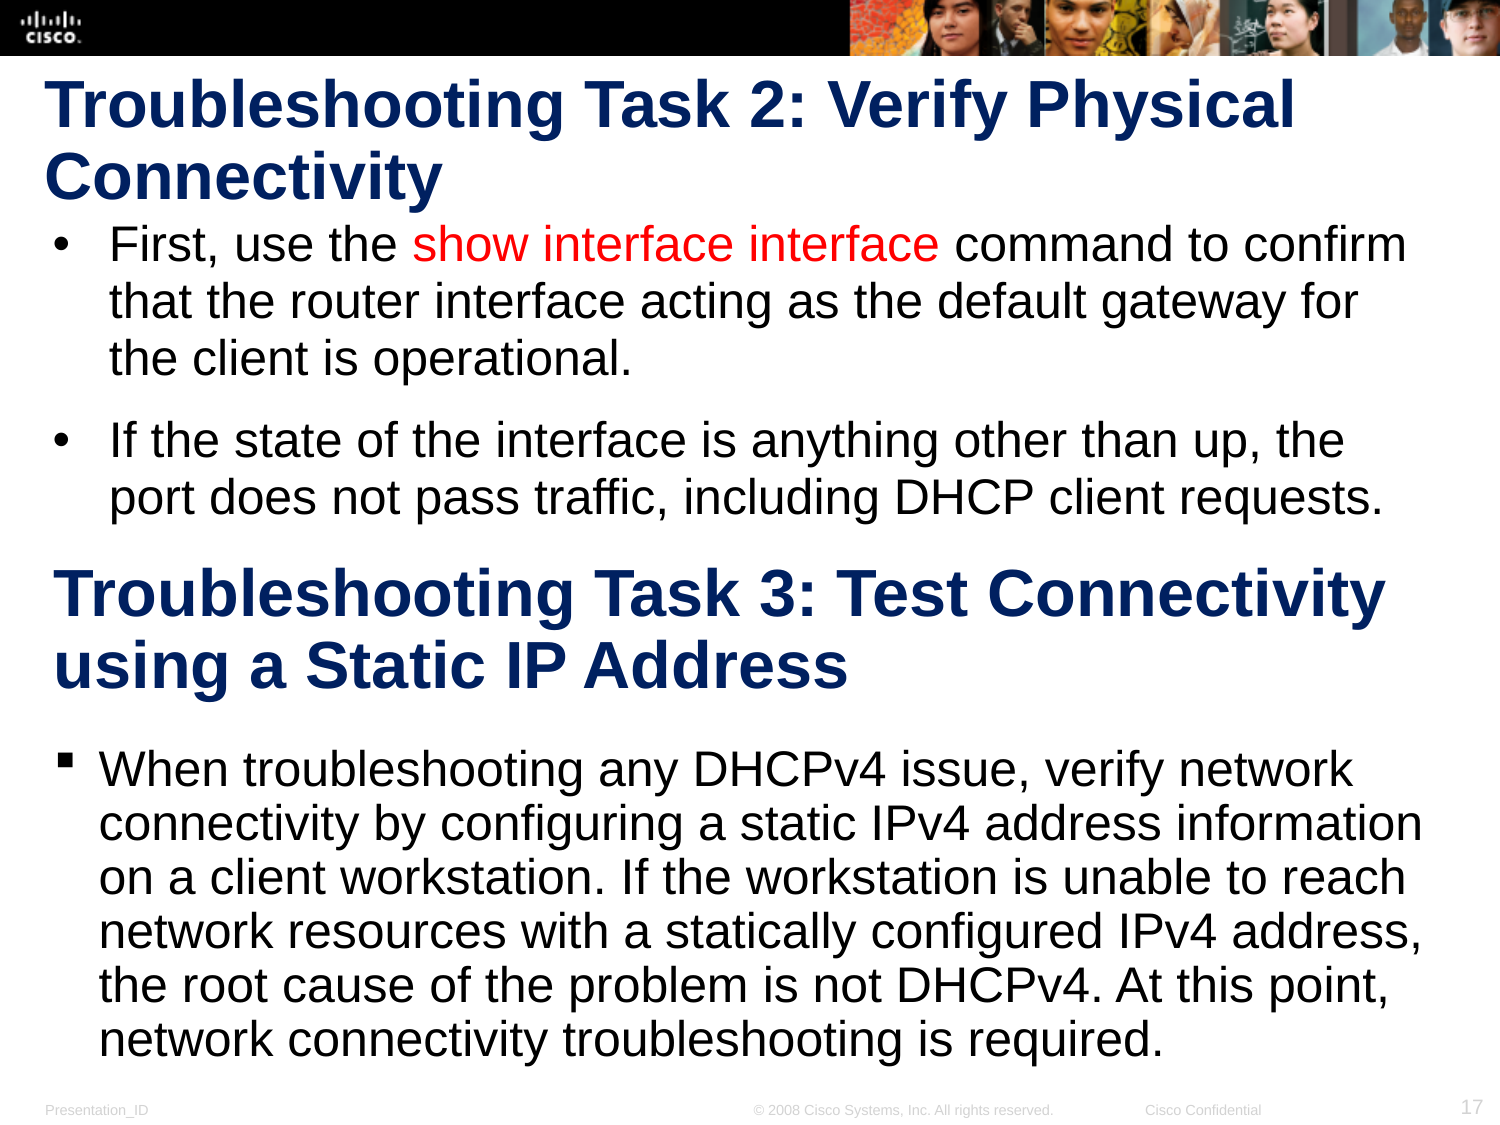

# Troubleshooting Task 2: Verify Physical Connectivity
First, use the show interface interface command to confirm that the router interface acting as the default gateway for the client is operational.
If the state of the interface is anything other than up, the port does not pass traffic, including DHCP client requests.
Troubleshooting Task 3: Test Connectivity using a Static IP Address

When troubleshooting any DHCPv4 issue, verify network connectivity by configuring a static IPv4 address information on a client workstation. If the workstation is unable to reach network resources with a statically configured IPv4 address, the root cause of the problem is not DHCPv4. At this point, network connectivity troubleshooting is required.